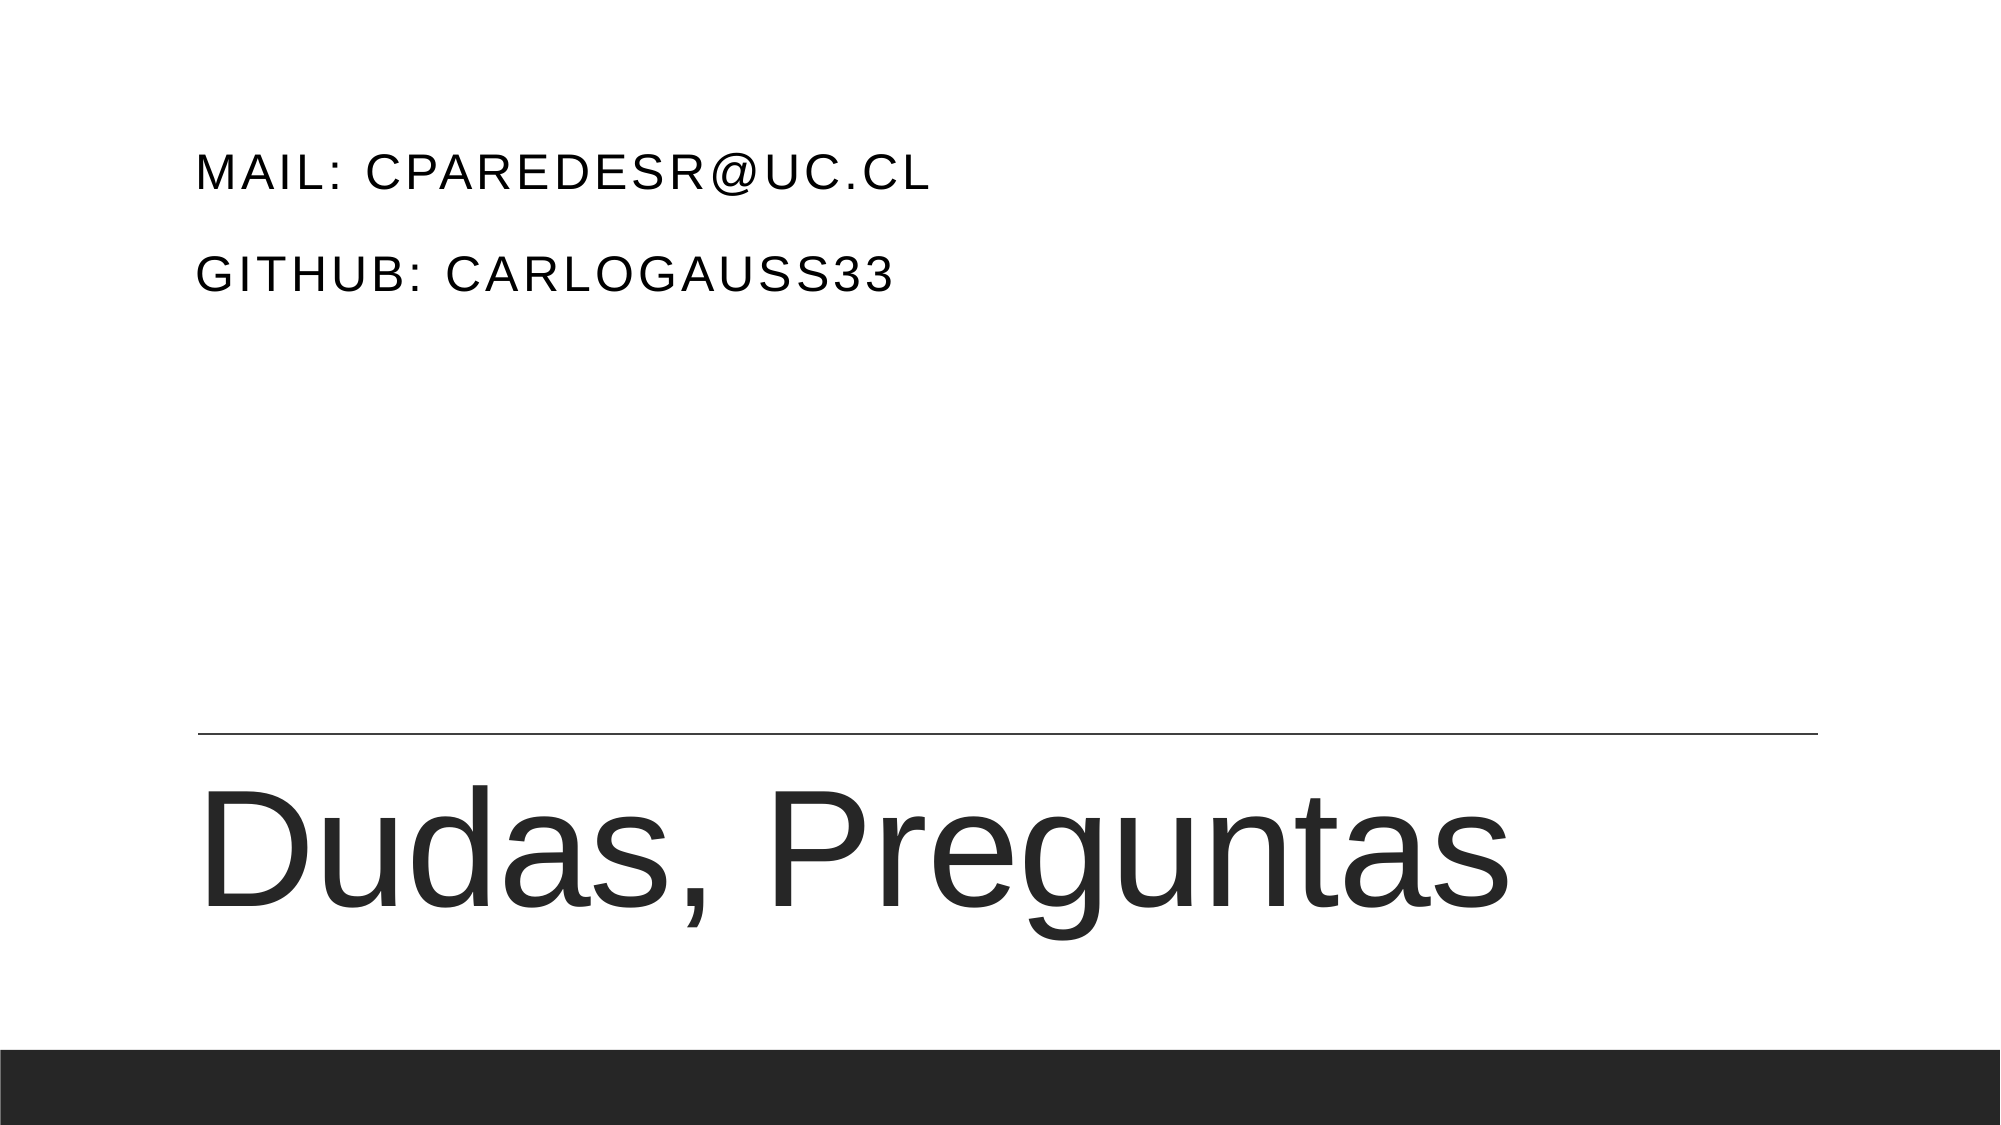

Mail: Cparedesr@uc.cl
Github: CarloGauss33
# Dudas, Preguntas